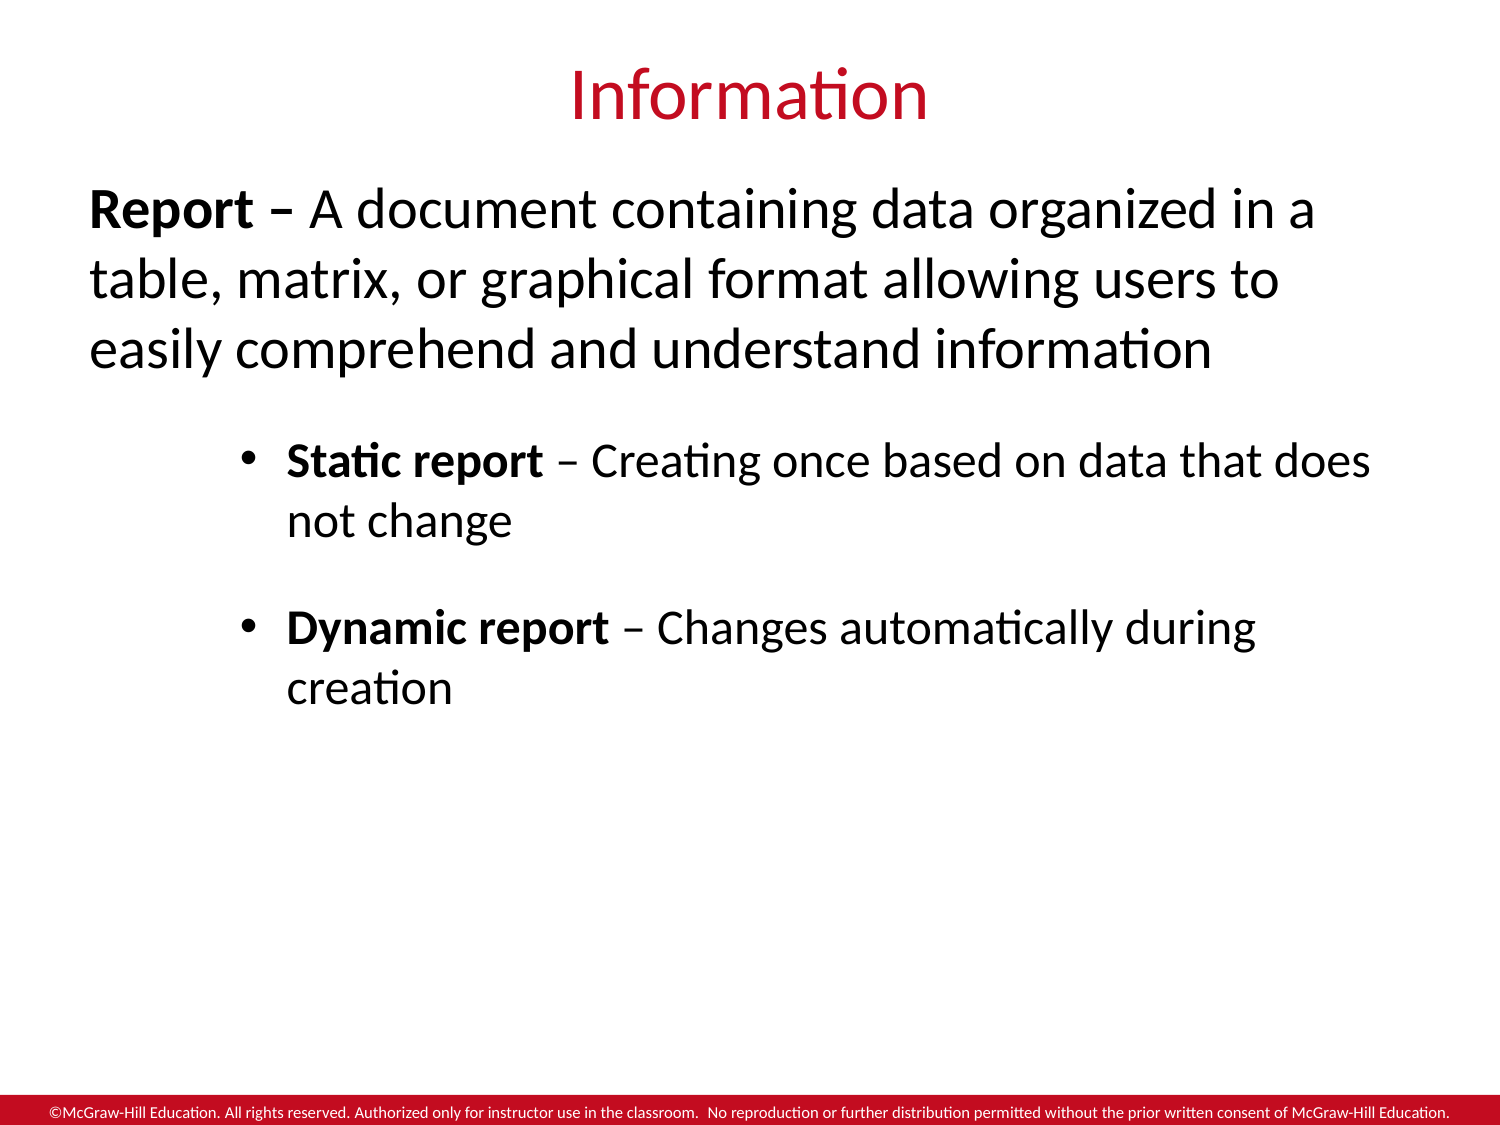

# Information
Report – A document containing data organized in a table, matrix, or graphical format allowing users to easily comprehend and understand information
Static report – Creating once based on data that does not change
Dynamic report – Changes automatically during creation